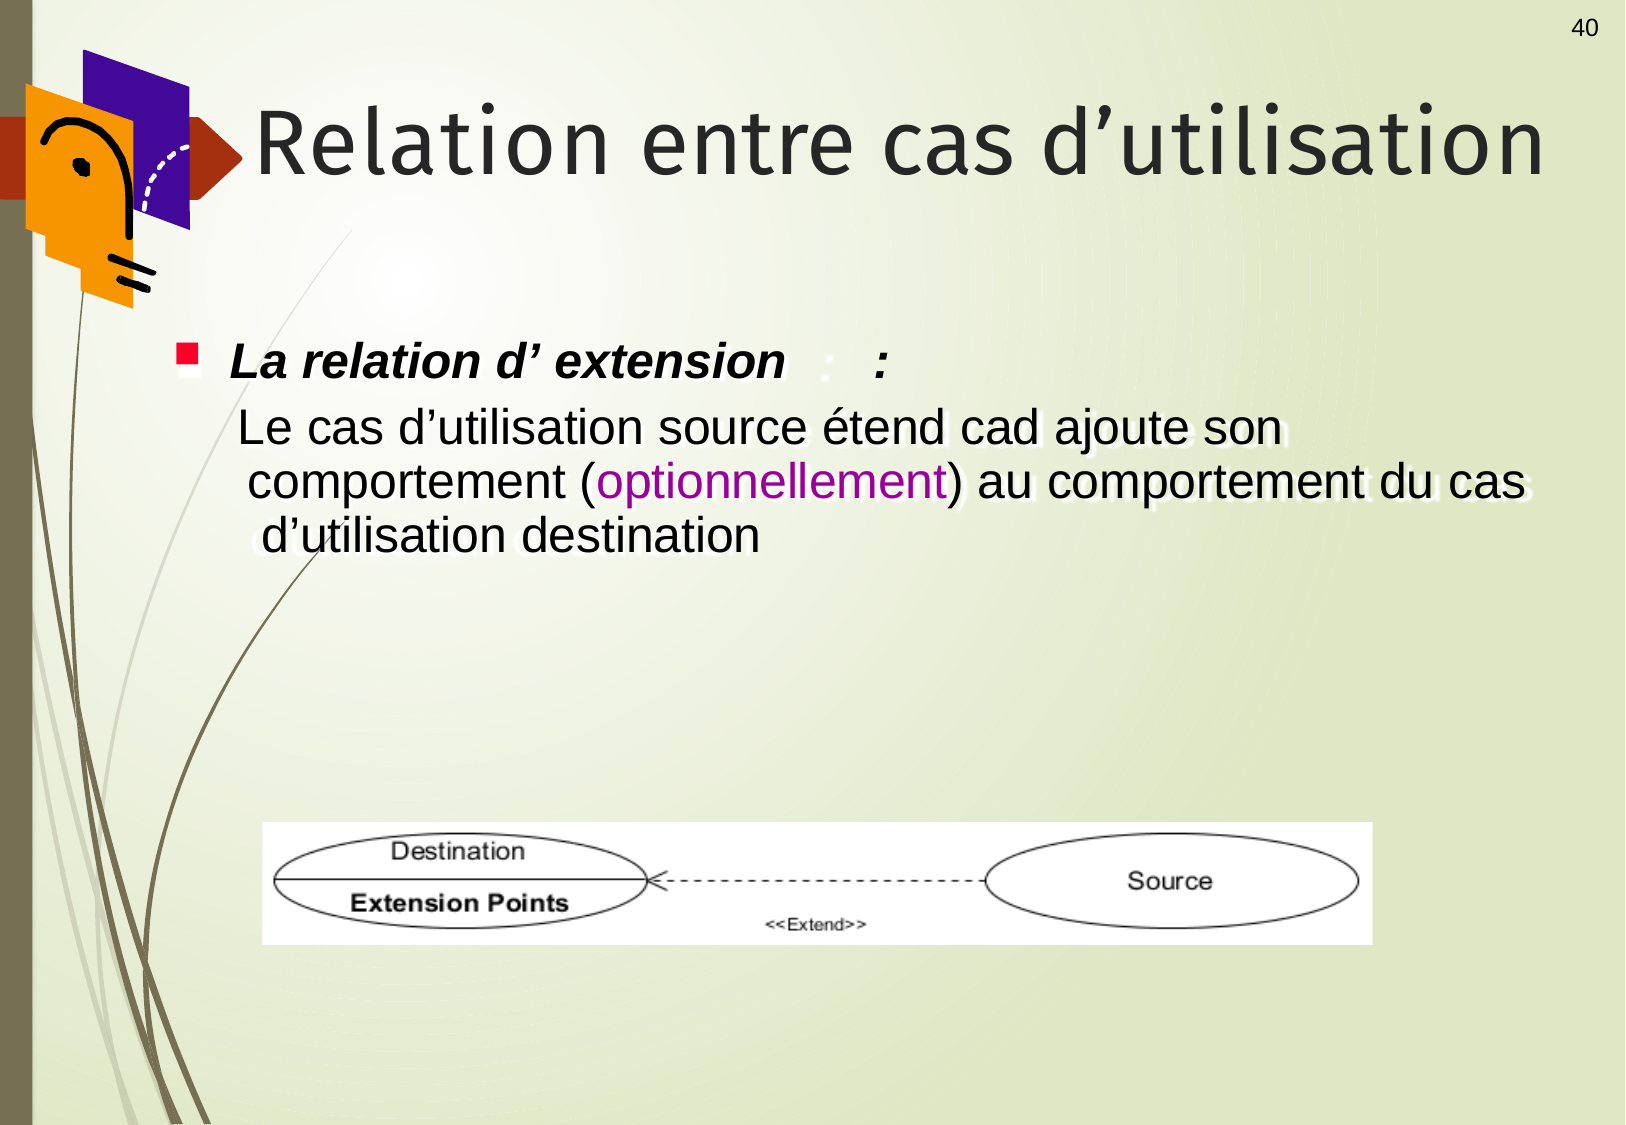

40

# Relation entre cas d’utilisation

La relation d’ extension	:
Le cas d’utilisation source étend cad ajoute son  comportement (optionnellement) au comportement du cas  d’utilisation destination